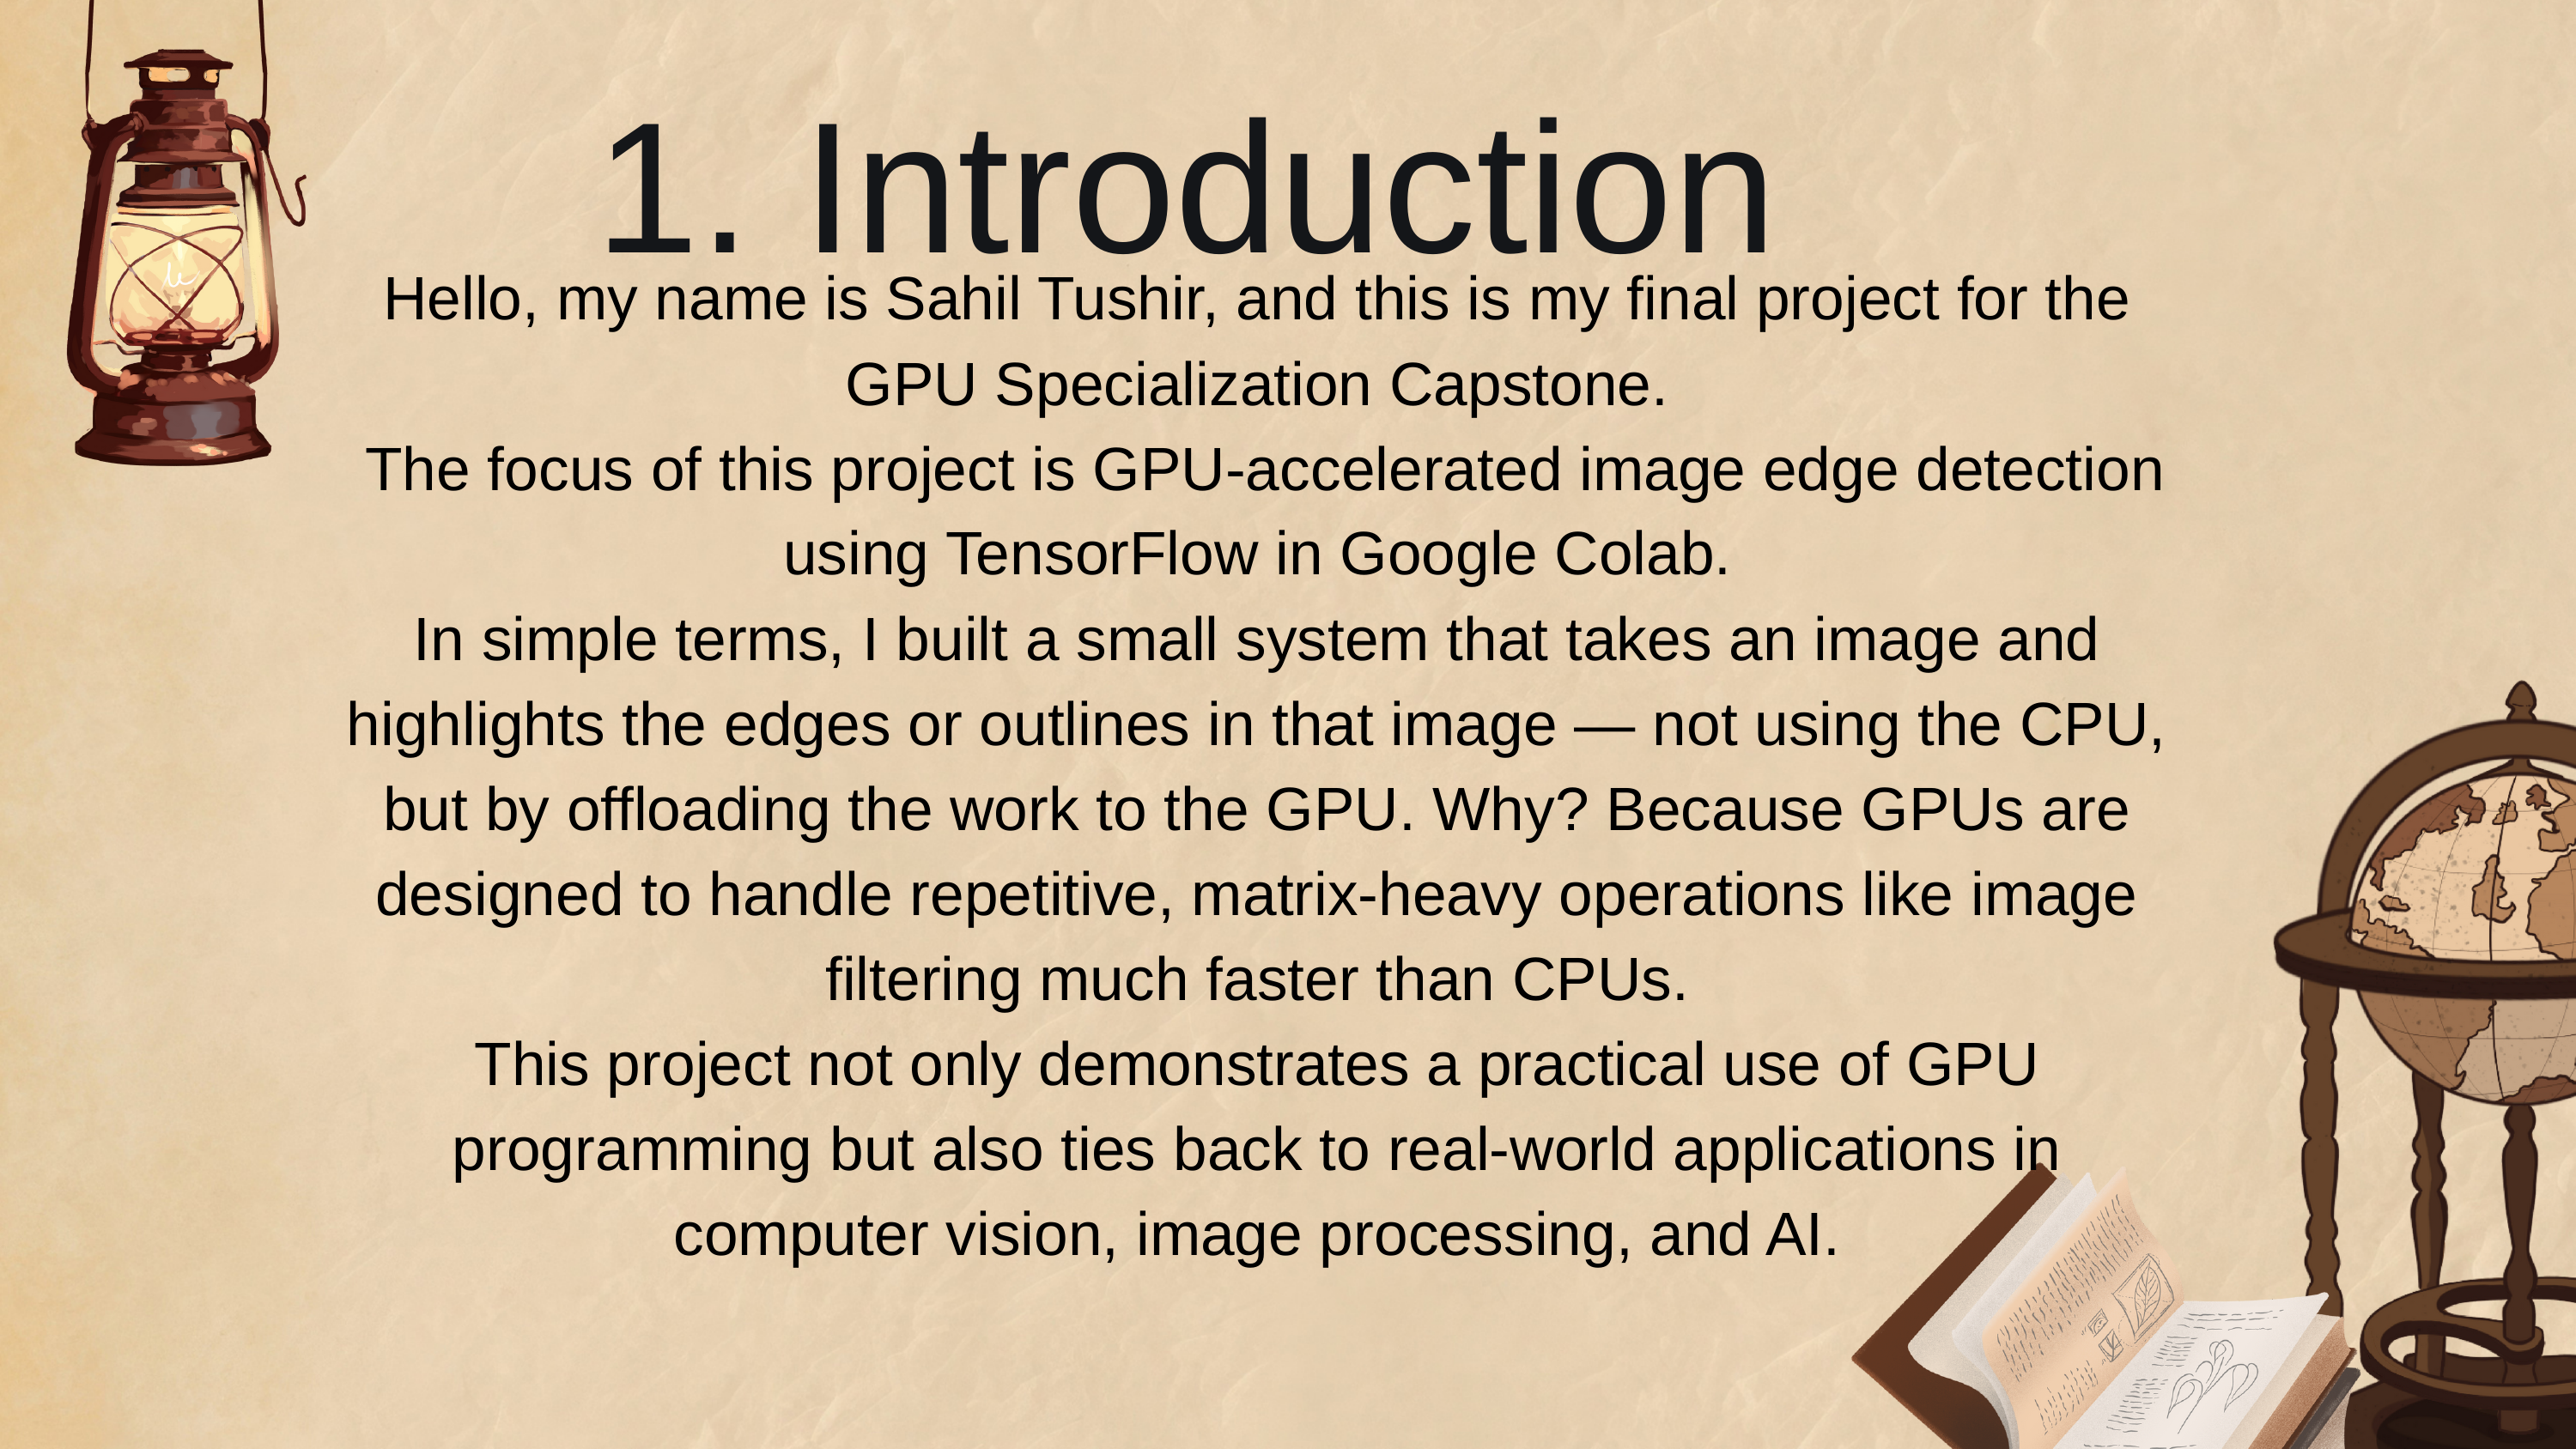

1. Introduction
Hello, my name is Sahil Tushir, and this is my final project for the GPU Specialization Capstone.
 The focus of this project is GPU-accelerated image edge detection using TensorFlow in Google Colab.
In simple terms, I built a small system that takes an image and highlights the edges or outlines in that image — not using the CPU, but by offloading the work to the GPU. Why? Because GPUs are designed to handle repetitive, matrix-heavy operations like image filtering much faster than CPUs.
This project not only demonstrates a practical use of GPU programming but also ties back to real-world applications in computer vision, image processing, and AI.